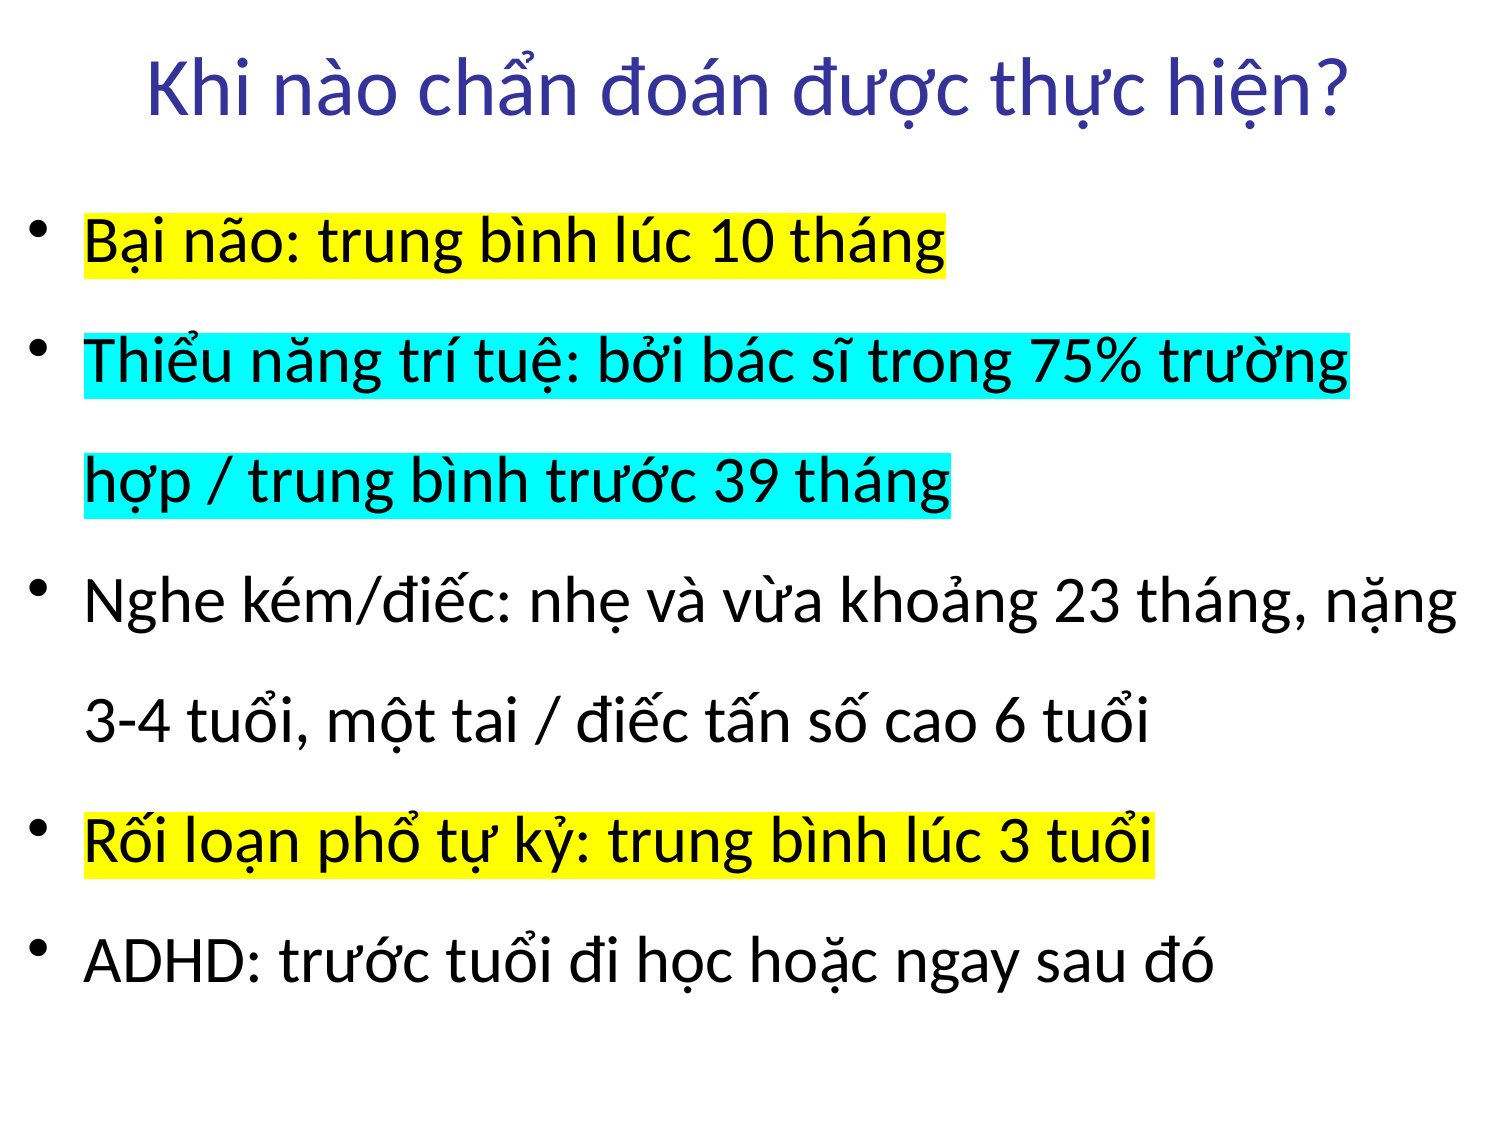

# Khi nào chẩn đoán được thực hiện?
Bại não: trung bình lúc 10 tháng
Thiểu năng trí tuệ: bởi bác sĩ trong 75% trường hợp / trung bình trước 39 tháng
Nghe kém/điếc: nhẹ và vừa khoảng 23 tháng, nặng 3-4 tuổi, một tai / điếc tấn số cao 6 tuổi
Rối loạn phổ tự kỷ: trung bình lúc 3 tuổi
ADHD: trước tuổi đi học hoặc ngay sau đó